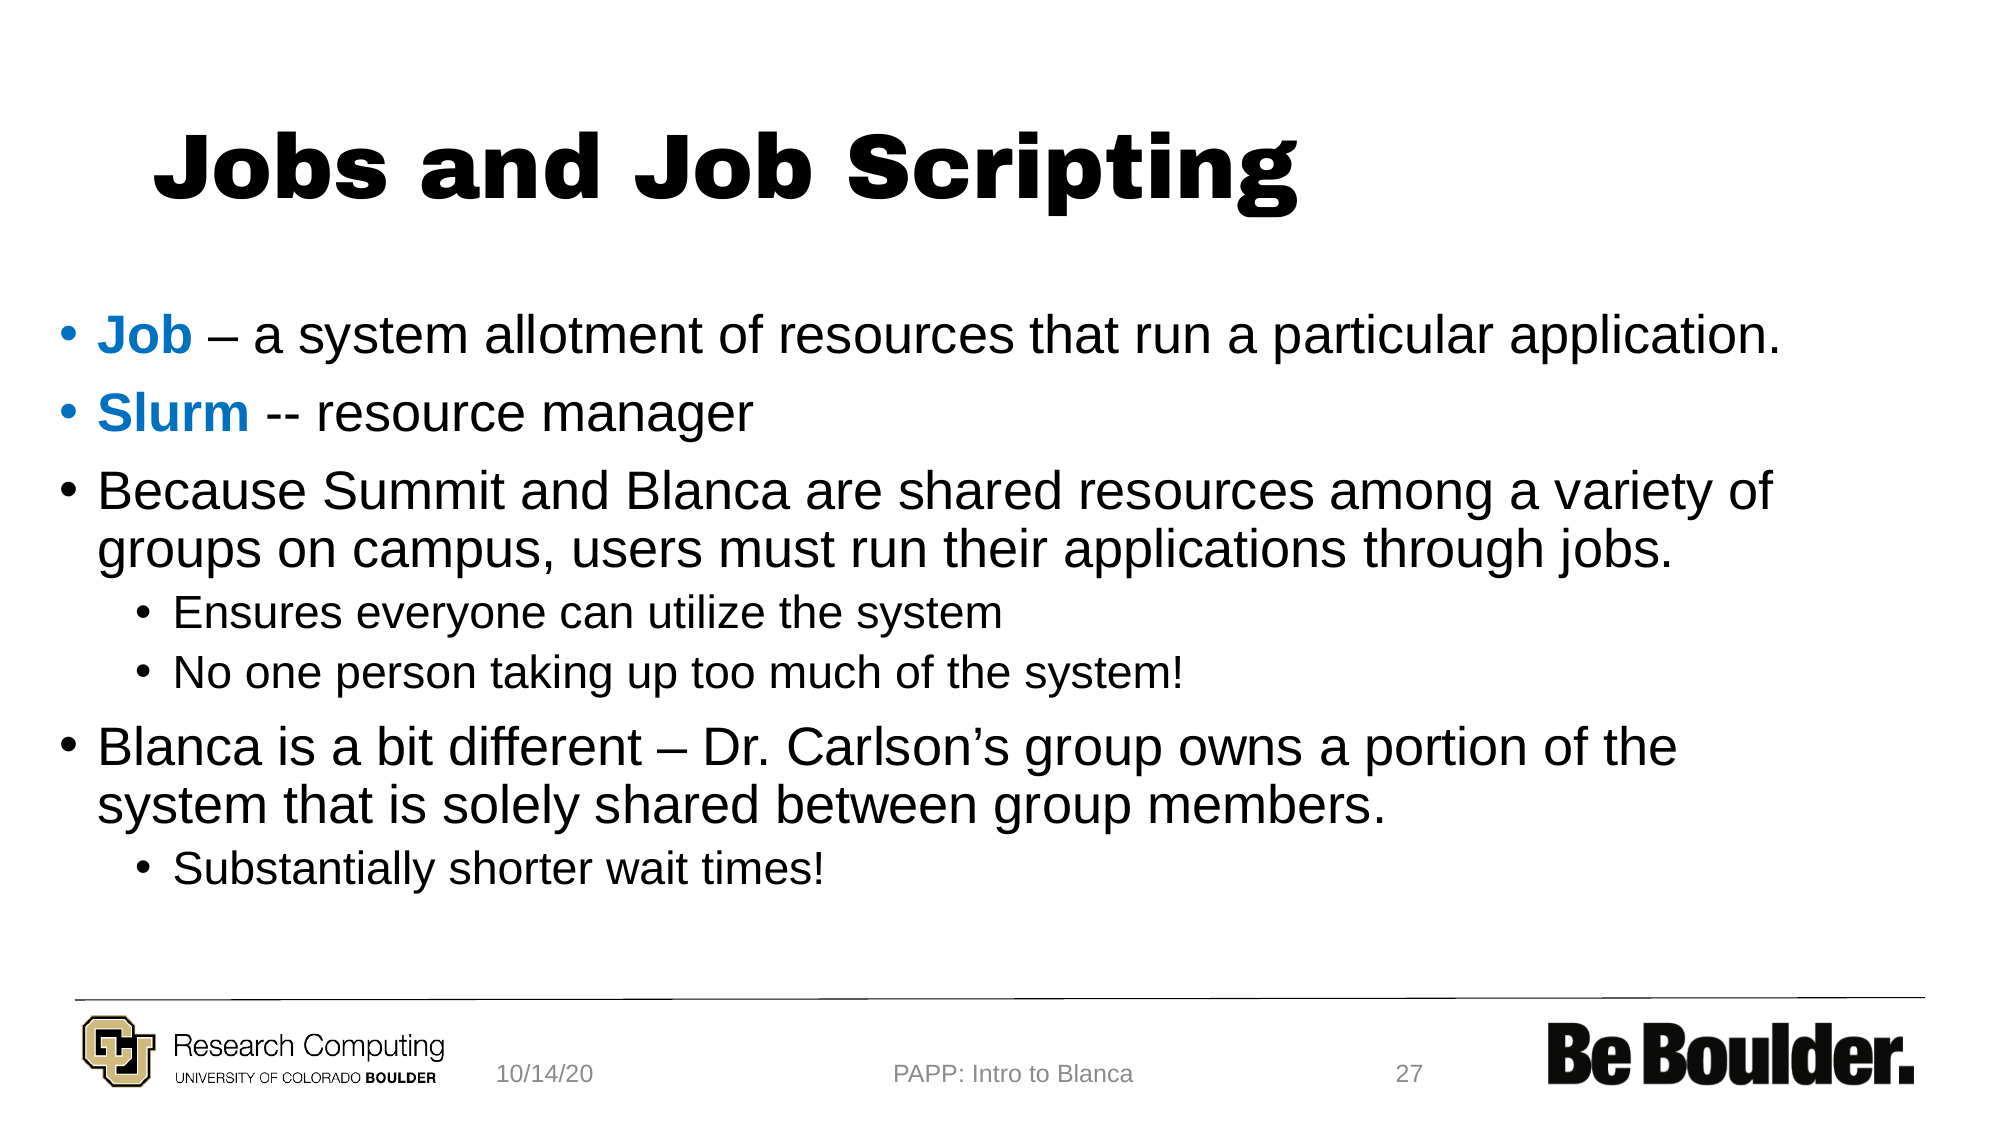

# Jobs and Job Scripting
Job – a system allotment of resources that run a particular application.
Slurm -- resource manager
Because Summit and Blanca are shared resources among a variety of groups on campus, users must run their applications through jobs.
Ensures everyone can utilize the system
No one person taking up too much of the system!
Blanca is a bit different – Dr. Carlson’s group owns a portion of the system that is solely shared between group members.
Substantially shorter wait times!
10/14/20
PAPP: Intro to Blanca
27